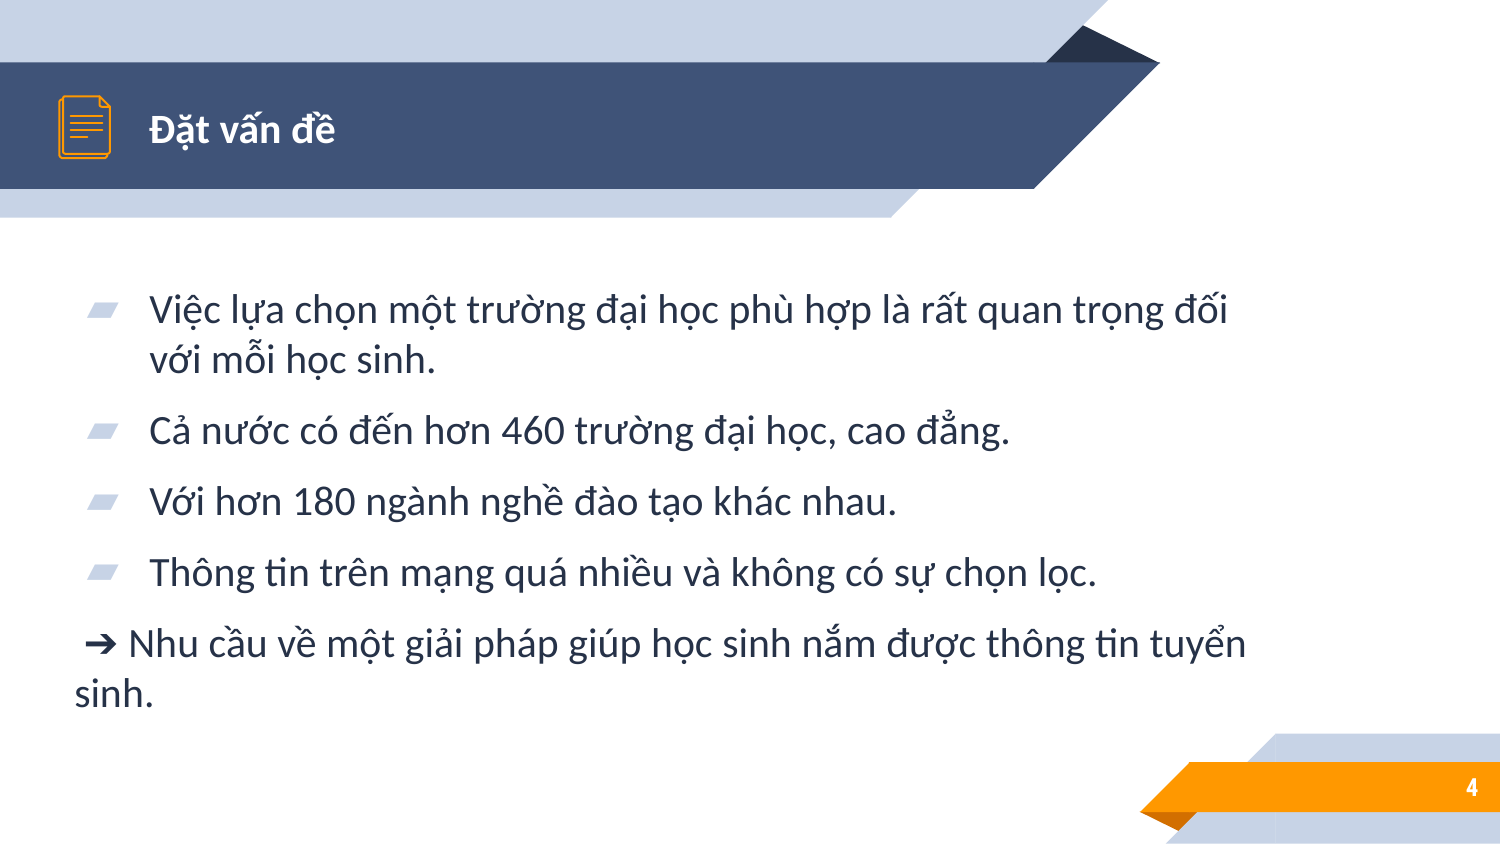

# Đặt vấn đề

Việc lựa chọn một trường đại học phù hợp là rất quan trọng đối với mỗi học sinh.
Cả nước có đến hơn 460 trường đại học, cao đẳng.
Với hơn 180 ngành nghề đào tạo khác nhau.
Thông tin trên mạng quá nhiều và không có sự chọn lọc.
 ➔ Nhu cầu về một giải pháp giúp học sinh nắm được thông tin tuyển sinh.
4